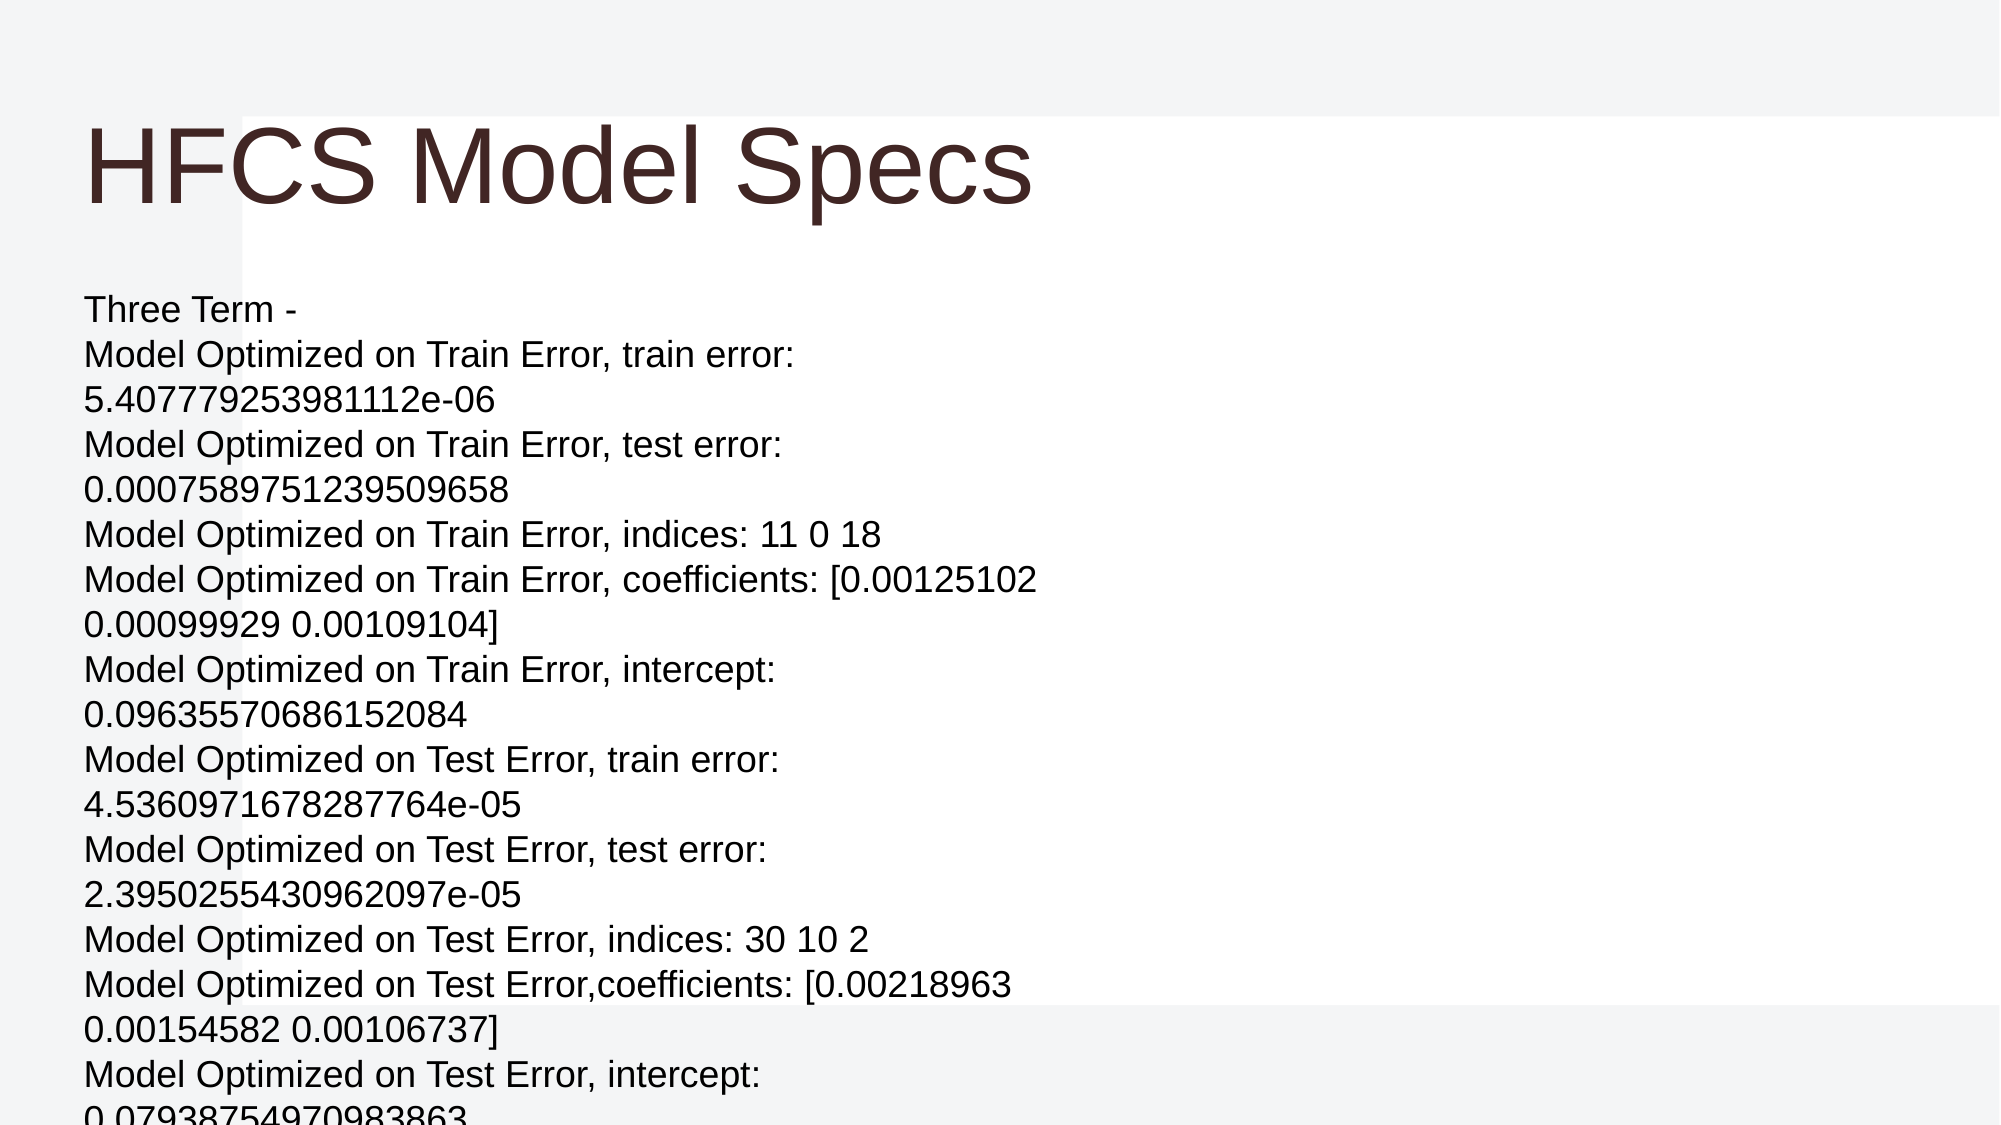

# HFCS Model Specs
Three Term -
Model Optimized on Train Error, train error: 5.407779253981112e-06
Model Optimized on Train Error, test error: 0.0007589751239509658
Model Optimized on Train Error, indices: 11 0 18
Model Optimized on Train Error, coefficients: [0.00125102 0.00099929 0.00109104]
Model Optimized on Train Error, intercept: 0.09635570686152084
Model Optimized on Test Error, train error: 4.5360971678287764e-05
Model Optimized on Test Error, test error: 2.3950255430962097e-05
Model Optimized on Test Error, indices: 30 10 2
Model Optimized on Test Error,coefficients: [0.00218963 0.00154582 0.00106737]
Model Optimized on Test Error, intercept: 0.07938754970983863